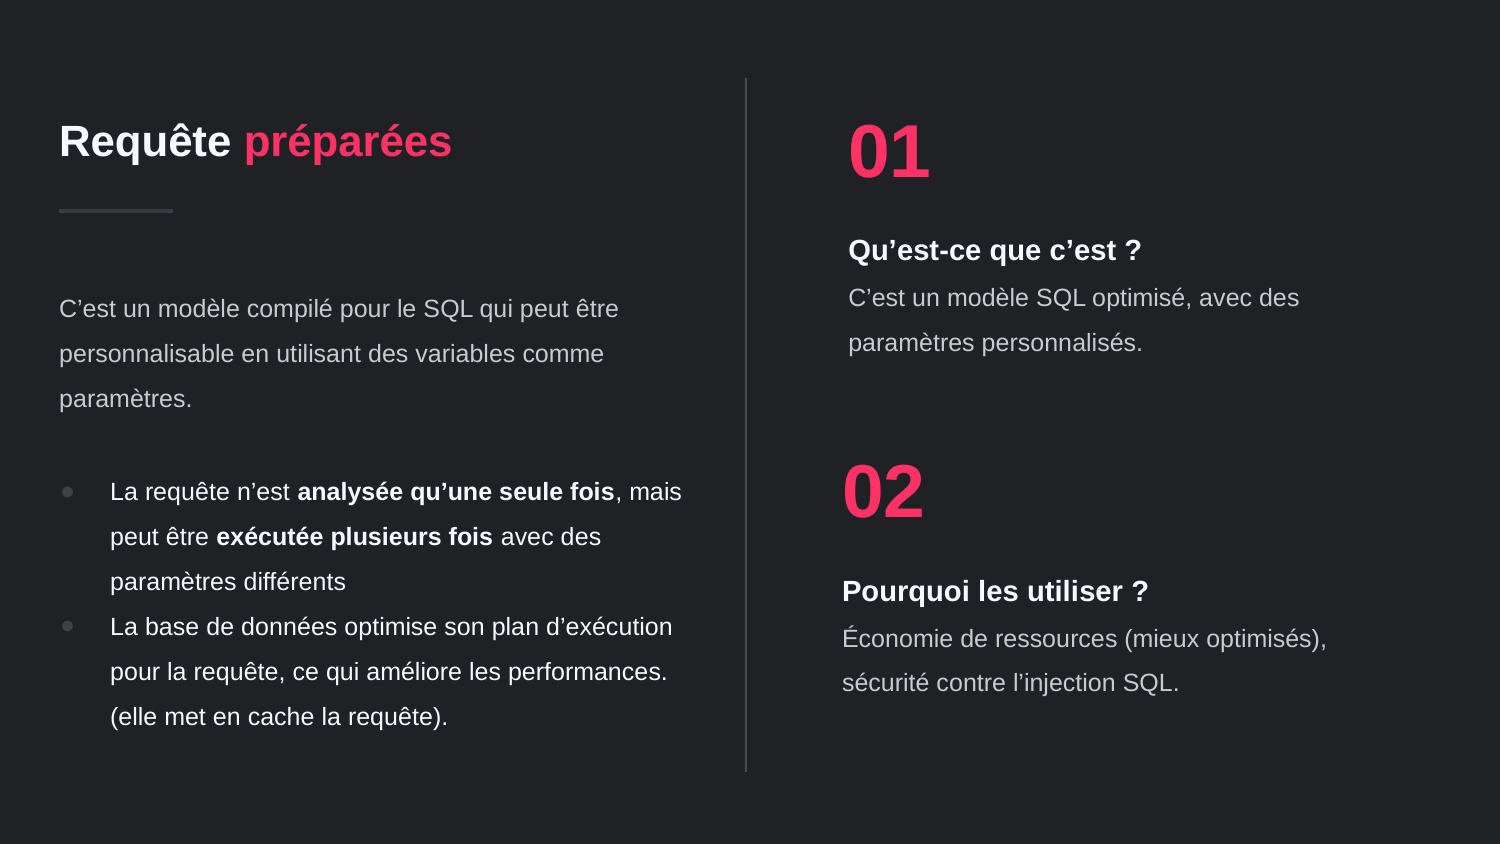

Requête préparées
01
Qu’est-ce que c’est ?
C’est un modèle SQL optimisé, avec des paramètres personnalisés.
C’est un modèle compilé pour le SQL qui peut être personnalisable en utilisant des variables comme paramètres.
02
Pourquoi les utiliser ?
Économie de ressources (mieux optimisés), sécurité contre l’injection SQL.
La requête n’est analysée qu’une seule fois, mais peut être exécutée plusieurs fois avec des paramètres différents
La base de données optimise son plan d’exécution pour la requête, ce qui améliore les performances. (elle met en cache la requête).